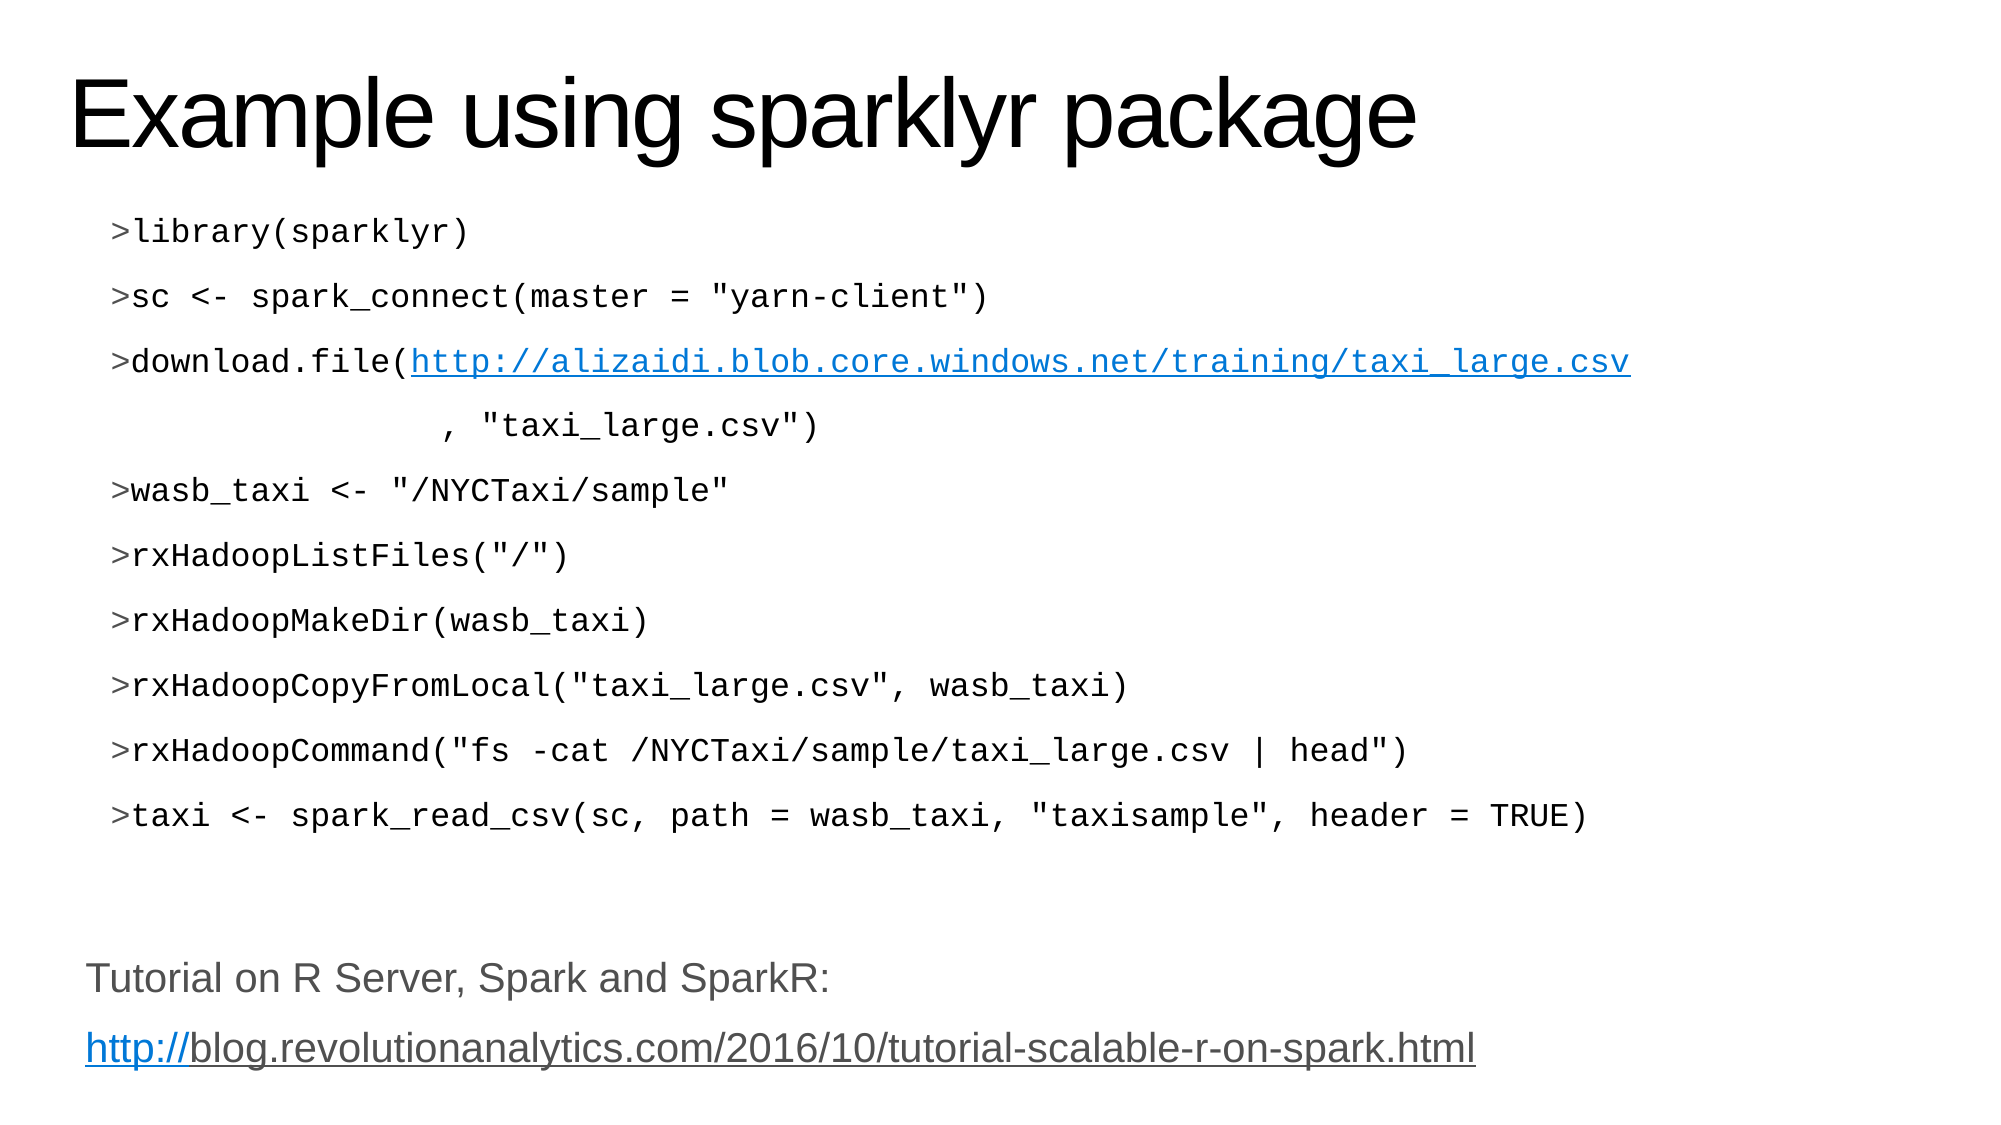

# Example using sparklyr package
>library(sparklyr)
>sc <- spark_connect(master = "yarn-client")
>download.file(http://alizaidi.blob.core.windows.net/training/taxi_large.csv
	         , "taxi_large.csv")
>wasb_taxi <- "/NYCTaxi/sample"
>rxHadoopListFiles("/")
>rxHadoopMakeDir(wasb_taxi)
>rxHadoopCopyFromLocal("taxi_large.csv", wasb_taxi)
>rxHadoopCommand("fs -cat /NYCTaxi/sample/taxi_large.csv | head")
>taxi <- spark_read_csv(sc, path = wasb_taxi, "taxisample", header = TRUE)

Tutorial on R Server, Spark and SparkR:
http://blog.revolutionanalytics.com/2016/10/tutorial-scalable-r-on-spark.html